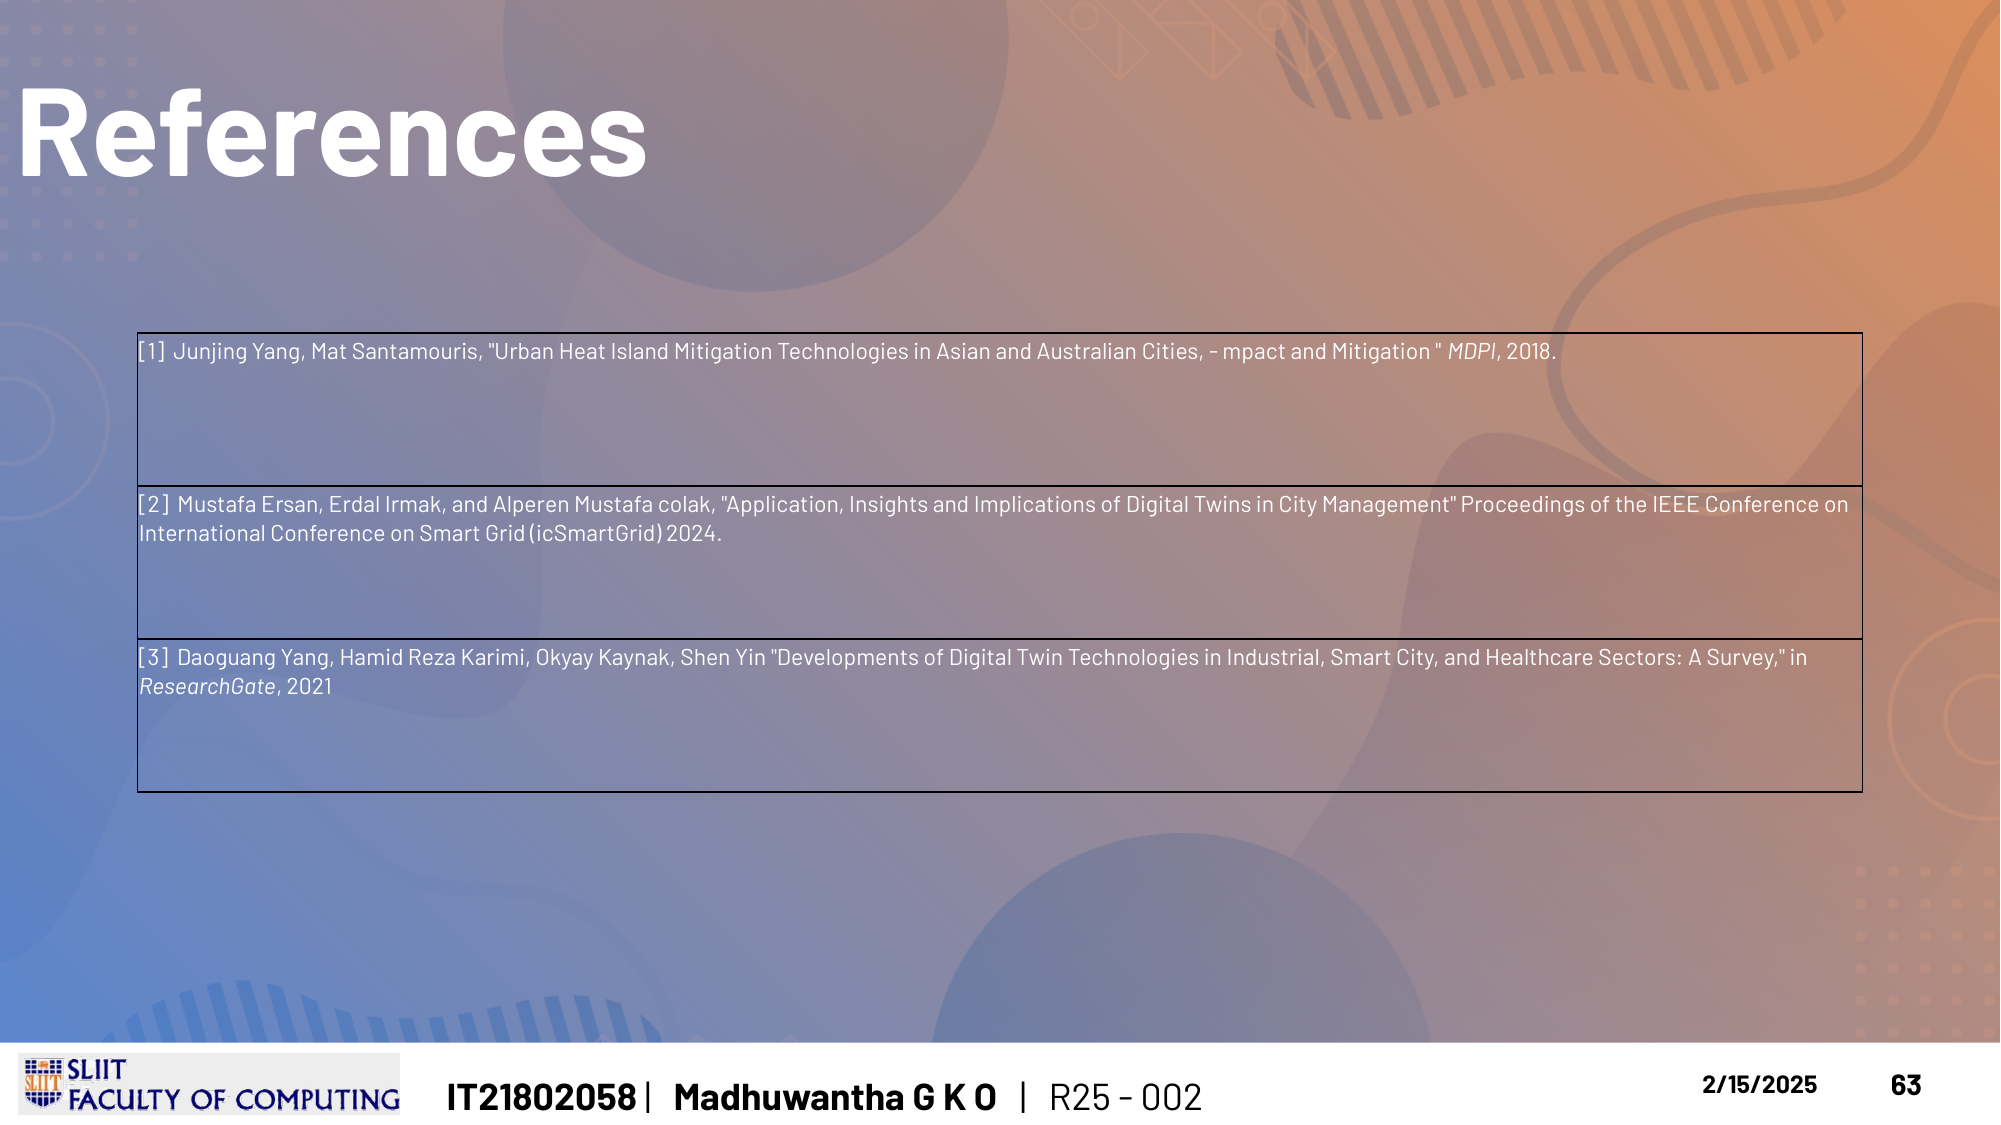

# References
| [1] Junjing Yang, Mat Santamouris, "Urban Heat Island Mitigation Technologies in Asian and Australian Cities, - mpact and Mitigation " MDPI, 2018. |
| --- |
| [2] Mustafa Ersan, Erdal Irmak, and Alperen Mustafa colak, "Application, Insights and Implications of Digital Twins in City Management" Proceedings of the IEEE Conference on International Conference on Smart Grid (icSmartGrid) 2024. |
| [3] Daoguang Yang, Hamid Reza Karimi, Okyay Kaynak, Shen Yin "Developments of Digital Twin Technologies in Industrial, Smart City, and Healthcare Sectors: A Survey," in ResearchGate, 2021 |
IT21802058 |   Madhuwantha G K O   |   R25 - 002